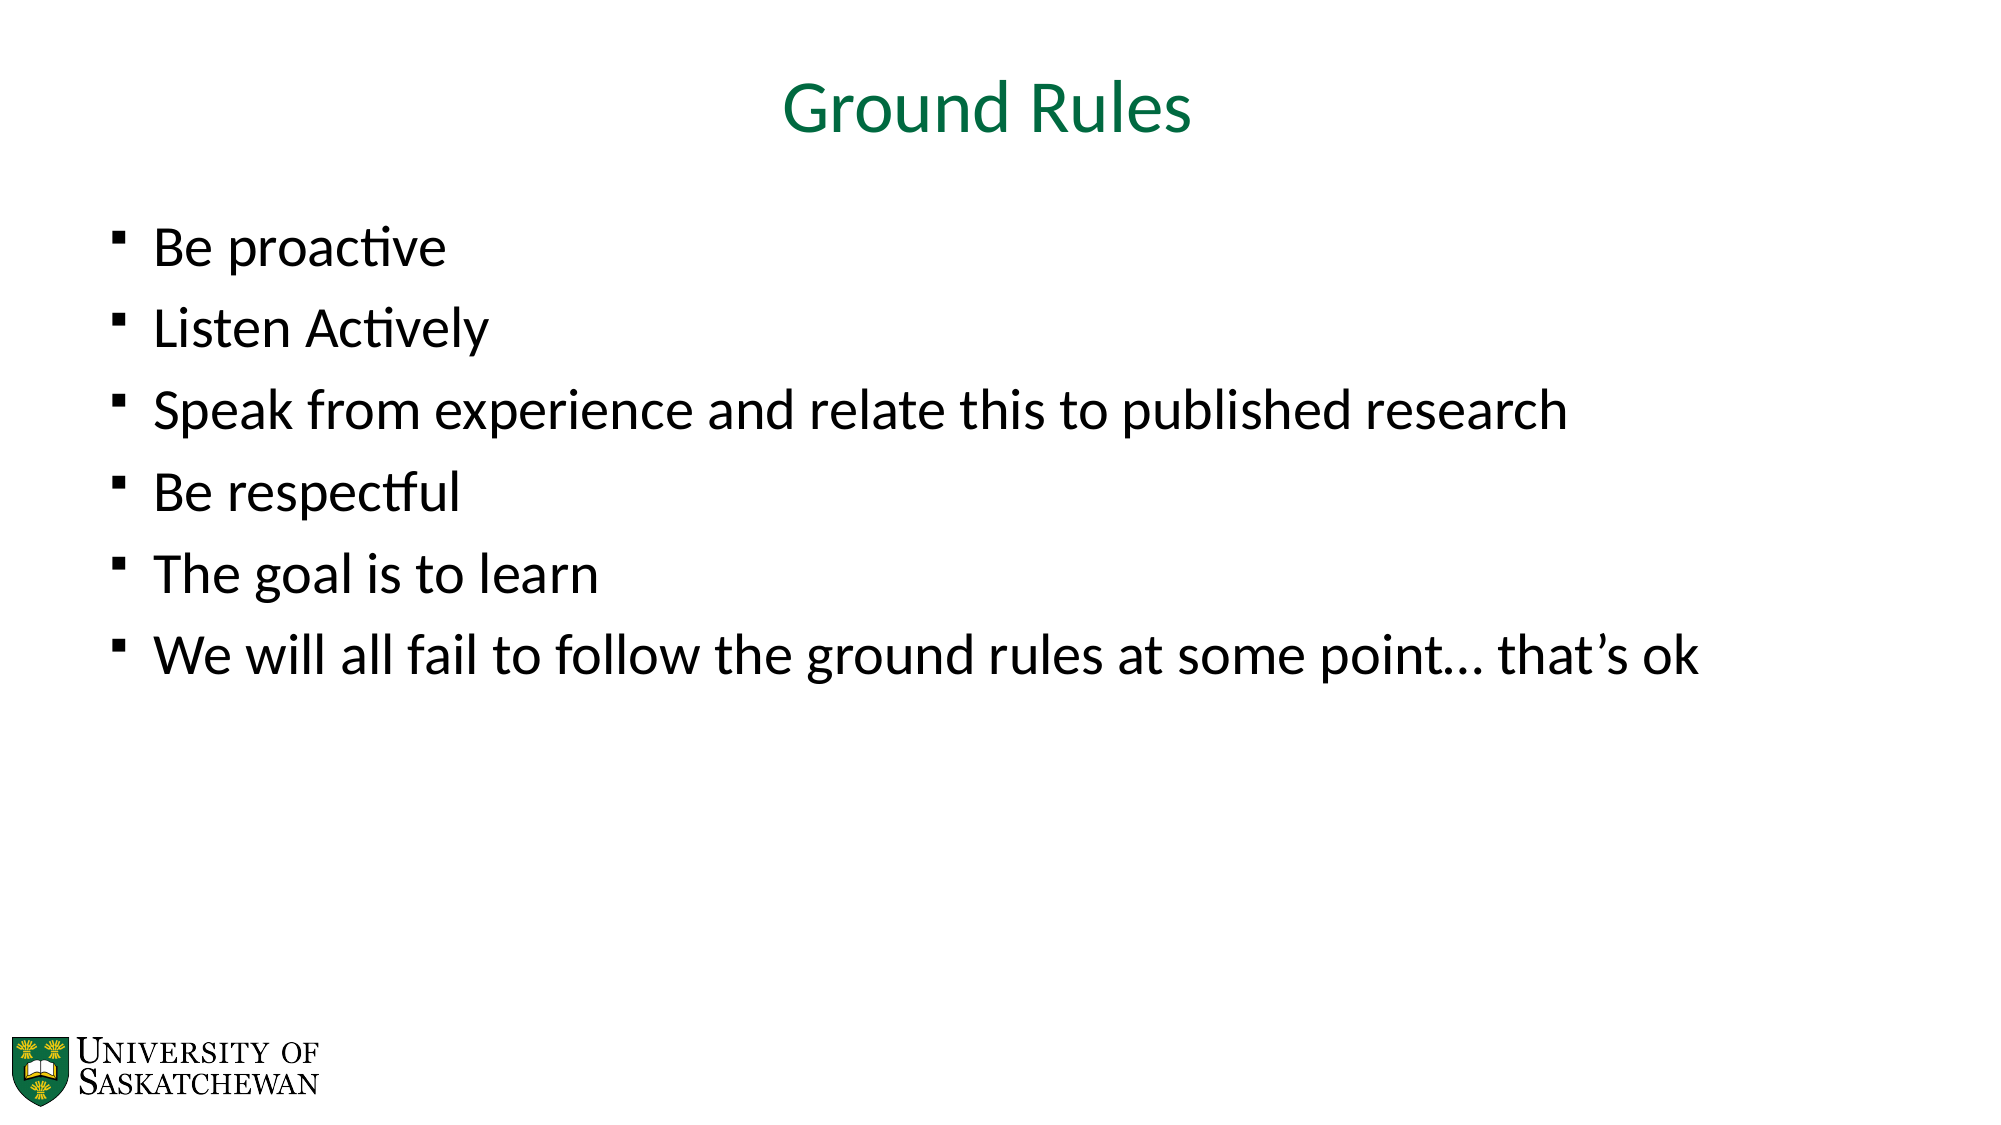

# Ground Rules
Be proactive
Listen Actively
Speak from experience and relate this to published research
Be respectful
The goal is to learn
We will all fail to follow the ground rules at some point… that’s ok